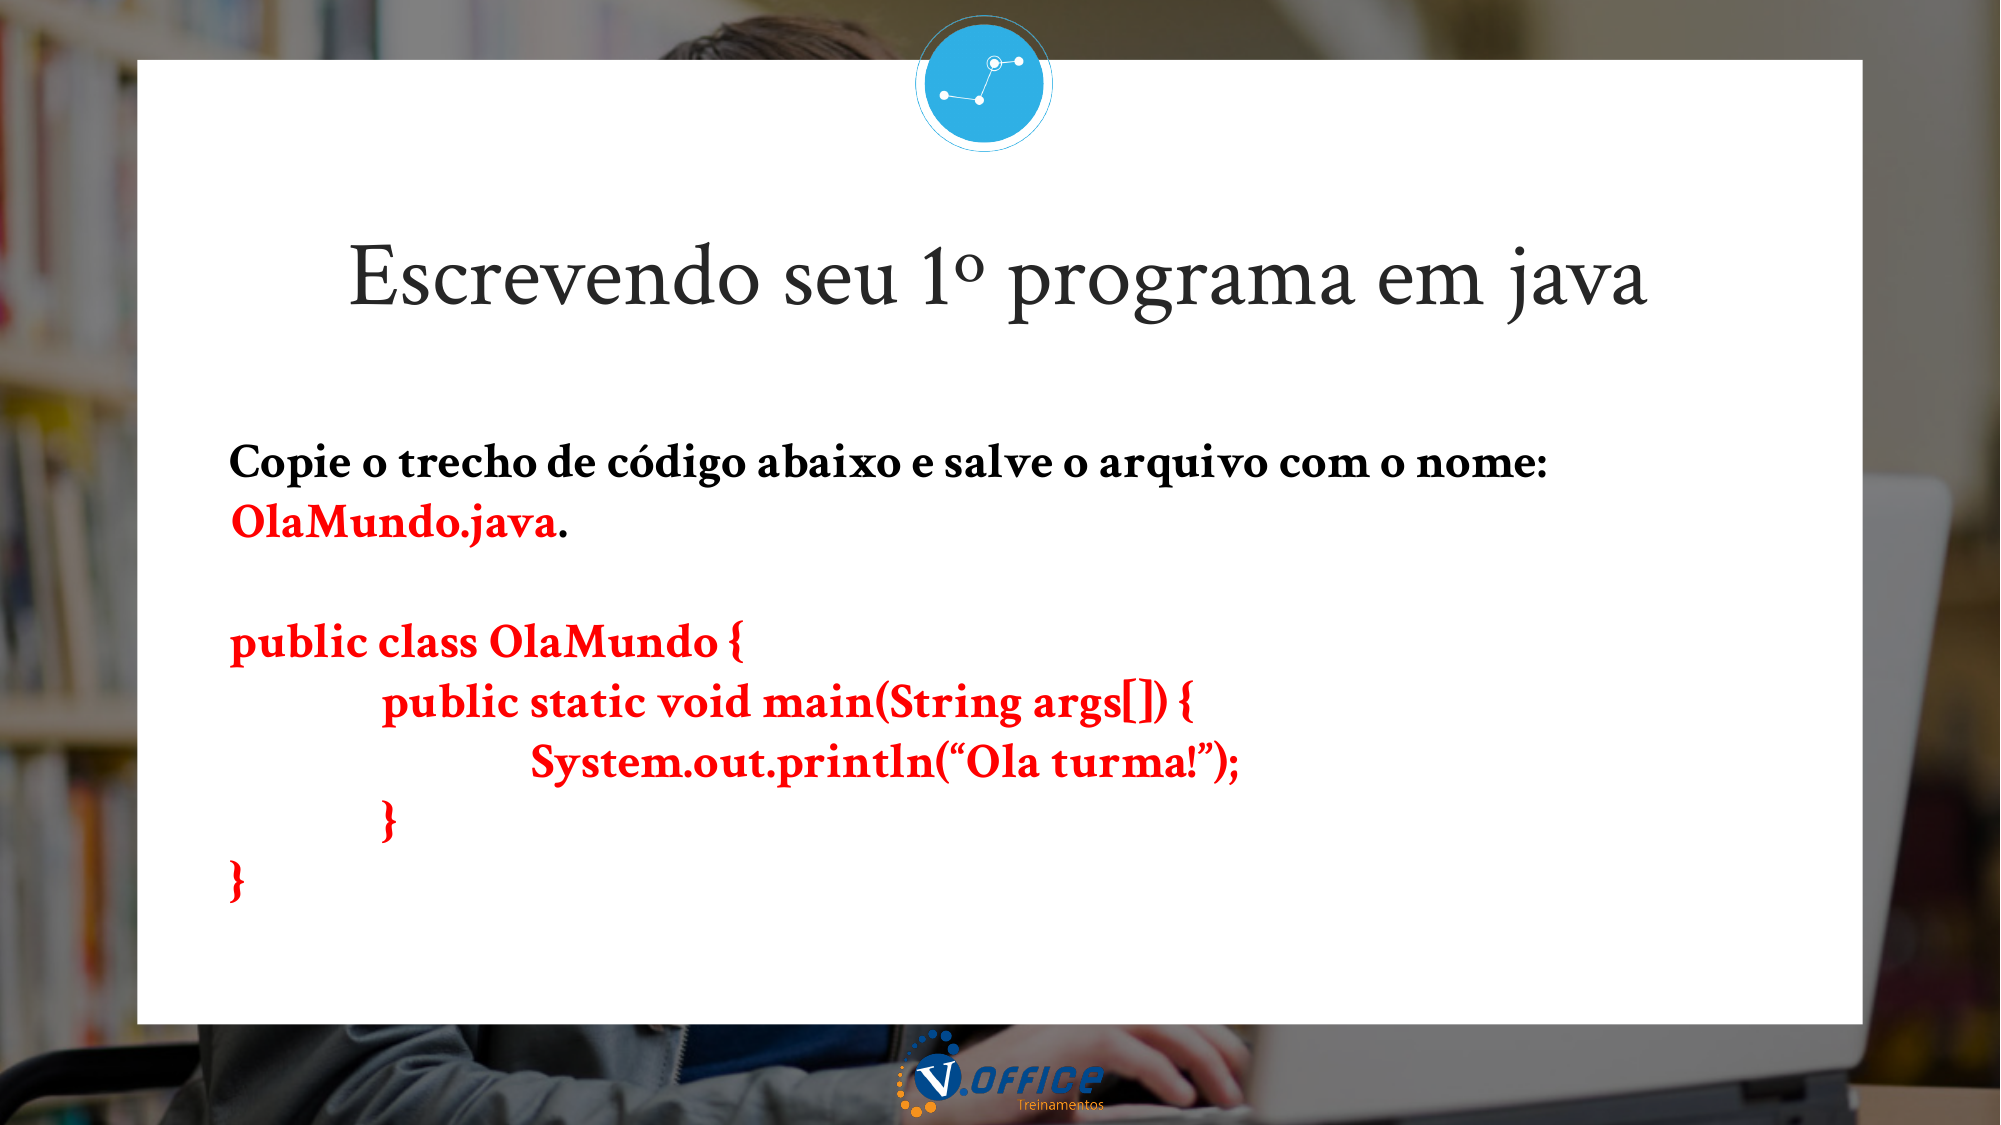

Escrevendo seu 1º programa em java
Copie o trecho de código abaixo e salve o arquivo com o nome: OlaMundo.java.

public class OlaMundo {
		public static void main(String args[]) {
			System.out.println(“Ola turma!”);
		}
}